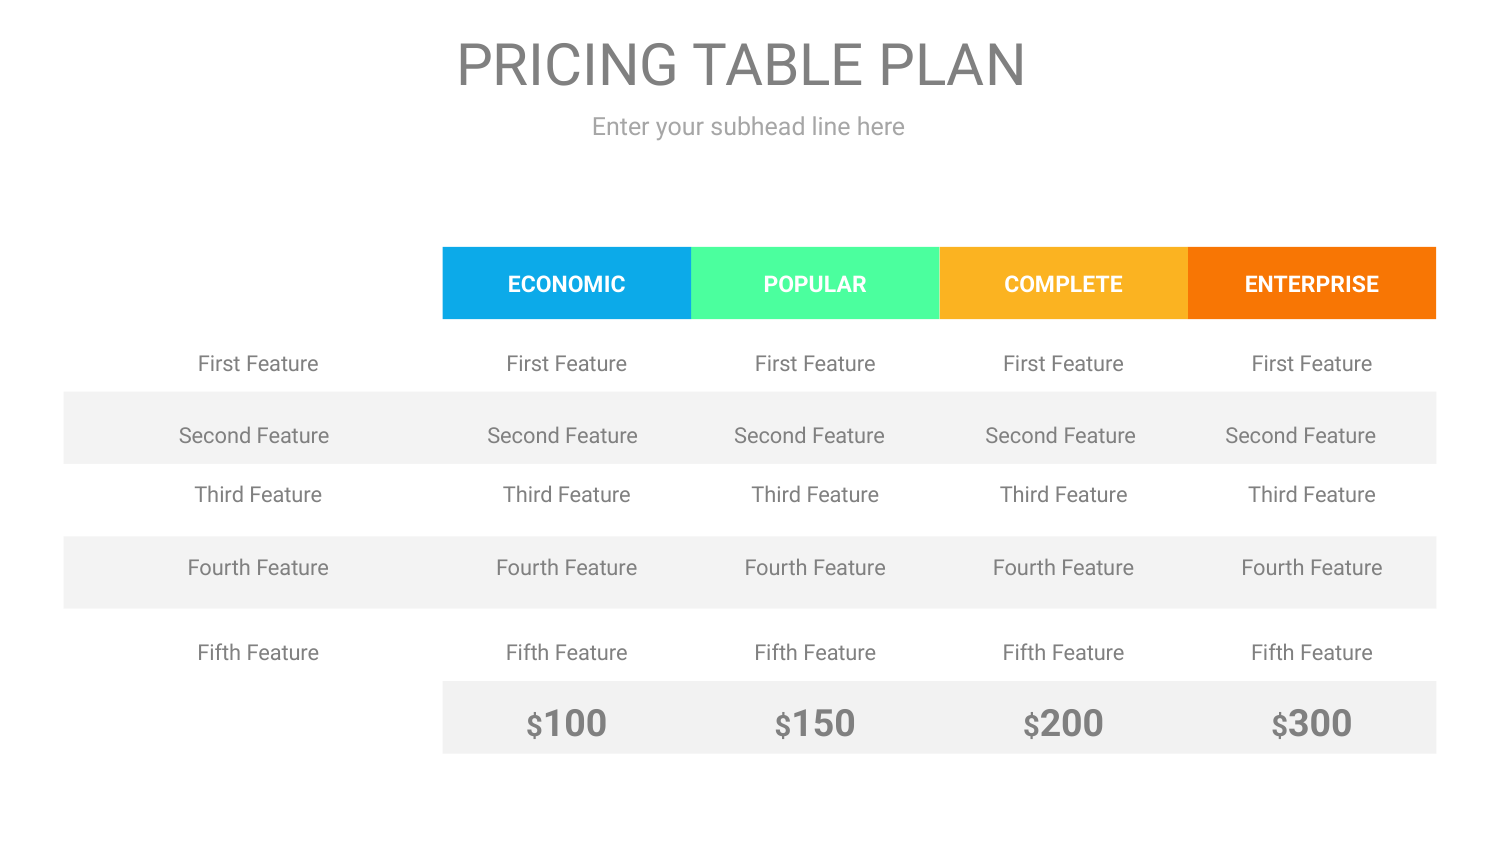

# PRICING TABLE PLAN
Enter your subhead line here
ECONOMIC
POPULAR
COMPLETE
ENTERPRISE

First Feature
First Feature
First Feature
First Feature
First Feature

Second Feature
Second Feature
Second Feature
Second Feature
Second Feature

Third Feature

Third Feature

Third Feature

Third Feature

Third Feature

Fourth Feature

Fourth Feature

Fourth Feature

Fourth Feature

Fourth Feature

Fifth Feature
Fifth Feature
Fifth Feature
Fifth Feature
Fifth Feature

$100
$150
$200
$300